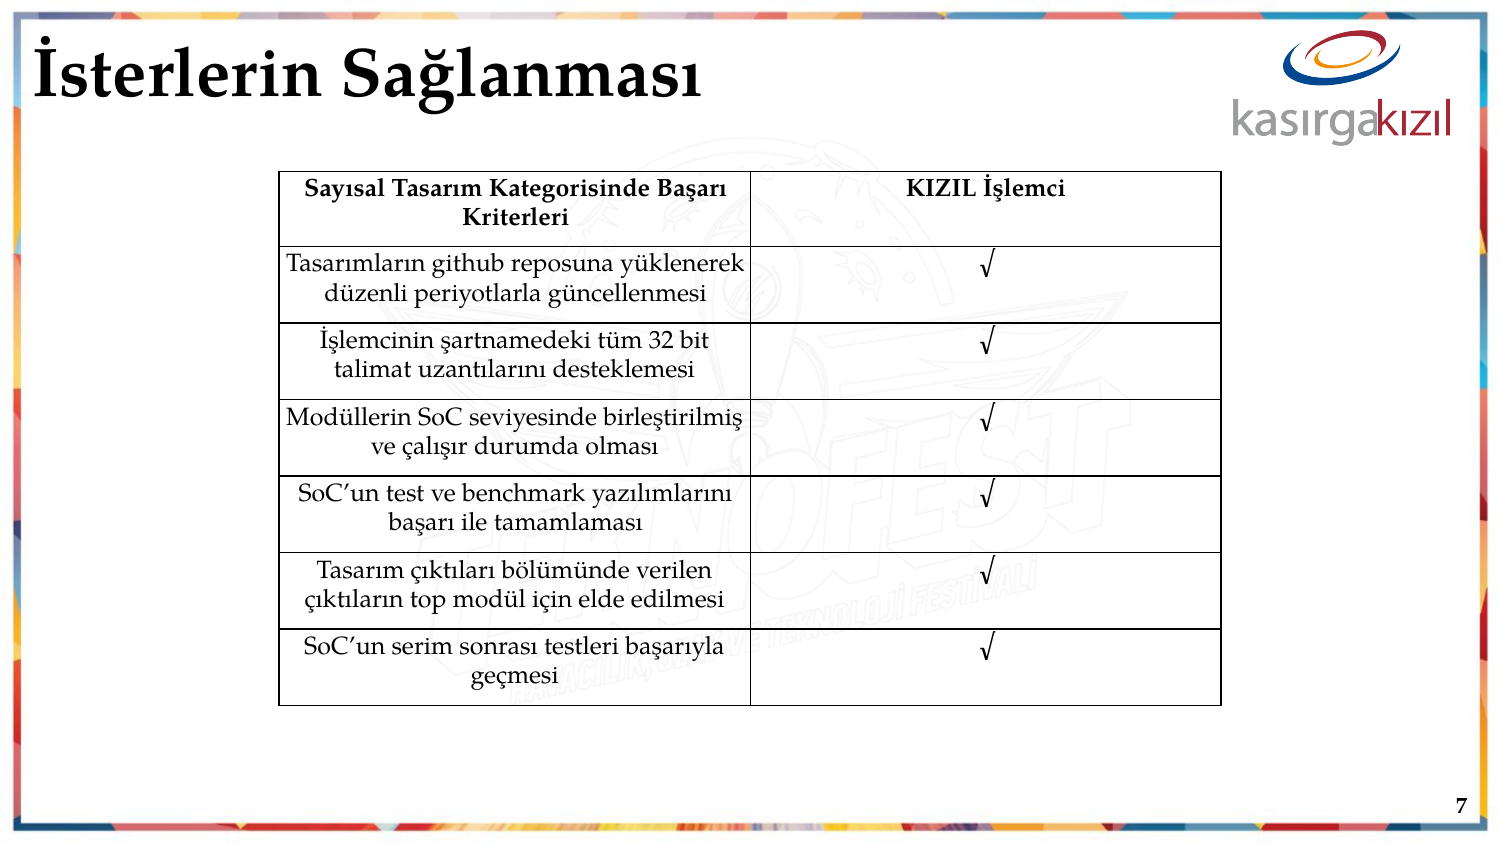

# İsterlerin Sağlanması
| Sayısal Tasarım Kategorisinde Başarı Kriterleri | KIZIL İşlemci |
| --- | --- |
| Tasarımların github reposuna yüklenerek düzenli periyotlarla güncellenmesi | √ |
| İşlemcinin şartnamedeki tüm 32 bit talimat uzantılarını desteklemesi | √ |
| Modüllerin SoC seviyesinde birleştirilmiş ve çalışır durumda olması | √ |
| SoC’un test ve benchmark yazılımlarını başarı ile tamamlaması | √ |
| Tasarım çıktıları bölümünde verilen çıktıların top modül için elde edilmesi | √ |
| SoC’un serim sonrası testleri başarıyla geçmesi | √ |
7